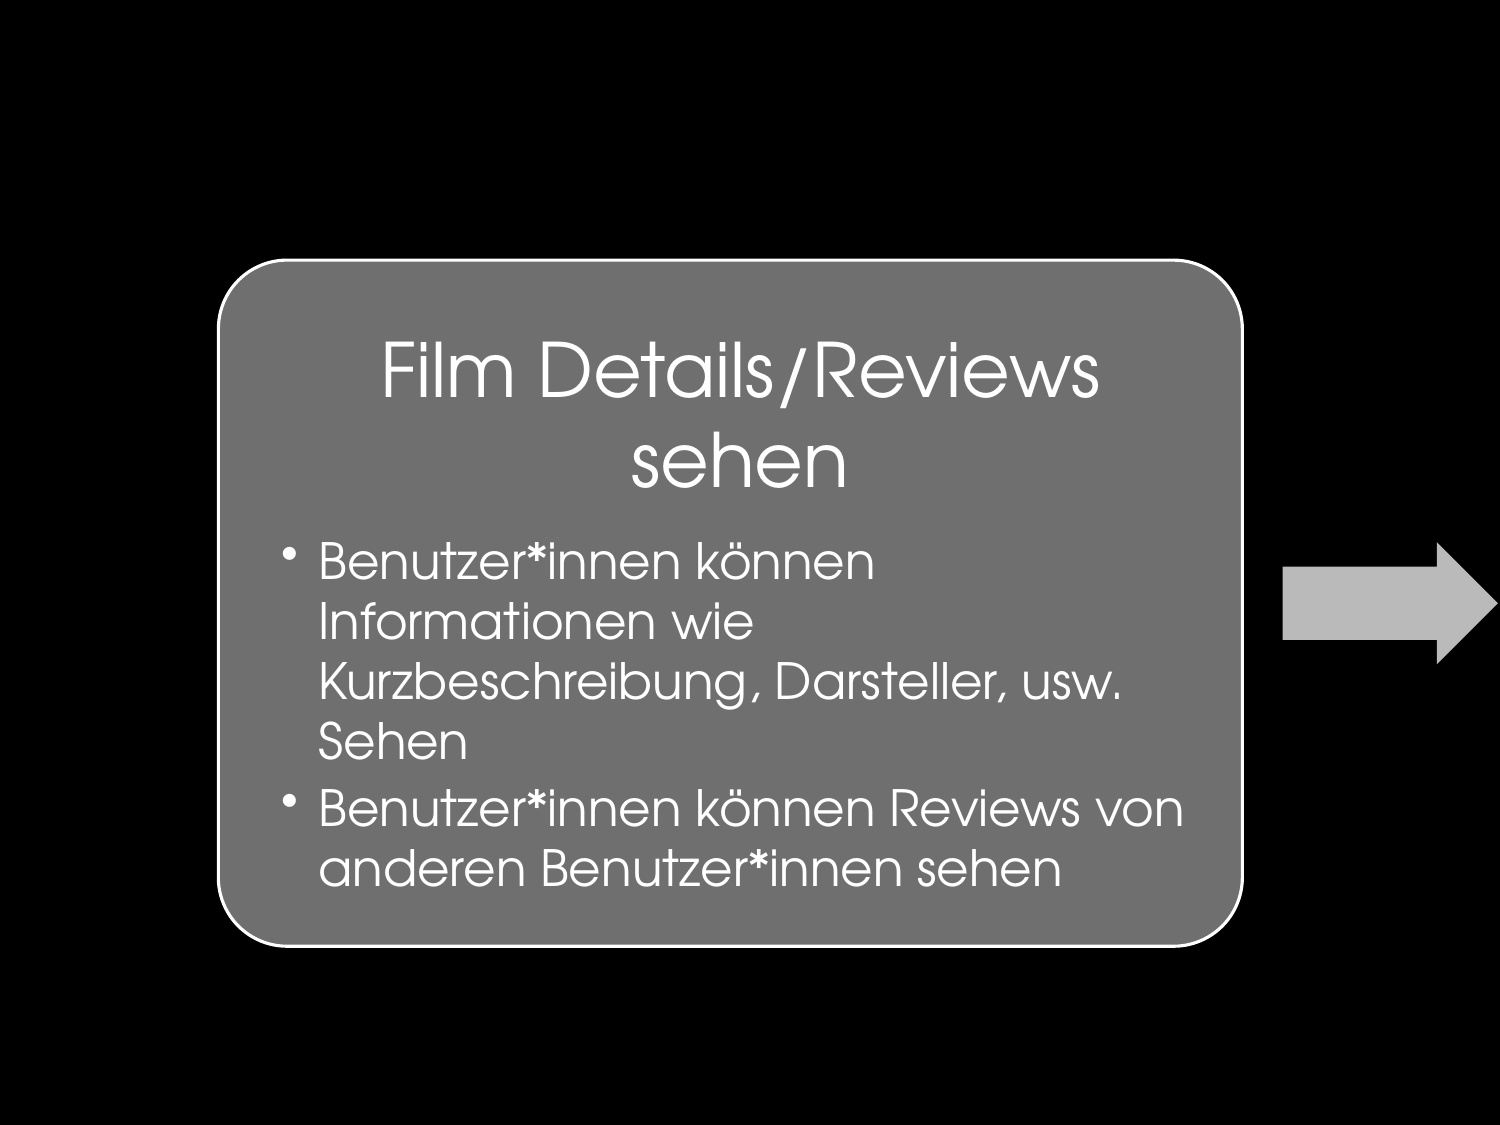

Film Details/Reviews sehen
Benutzer*innen können Informationen wie Kurzbeschreibung, Darsteller, usw. Sehen
Benutzer*innen können Reviews von anderen Benutzer*innen sehen